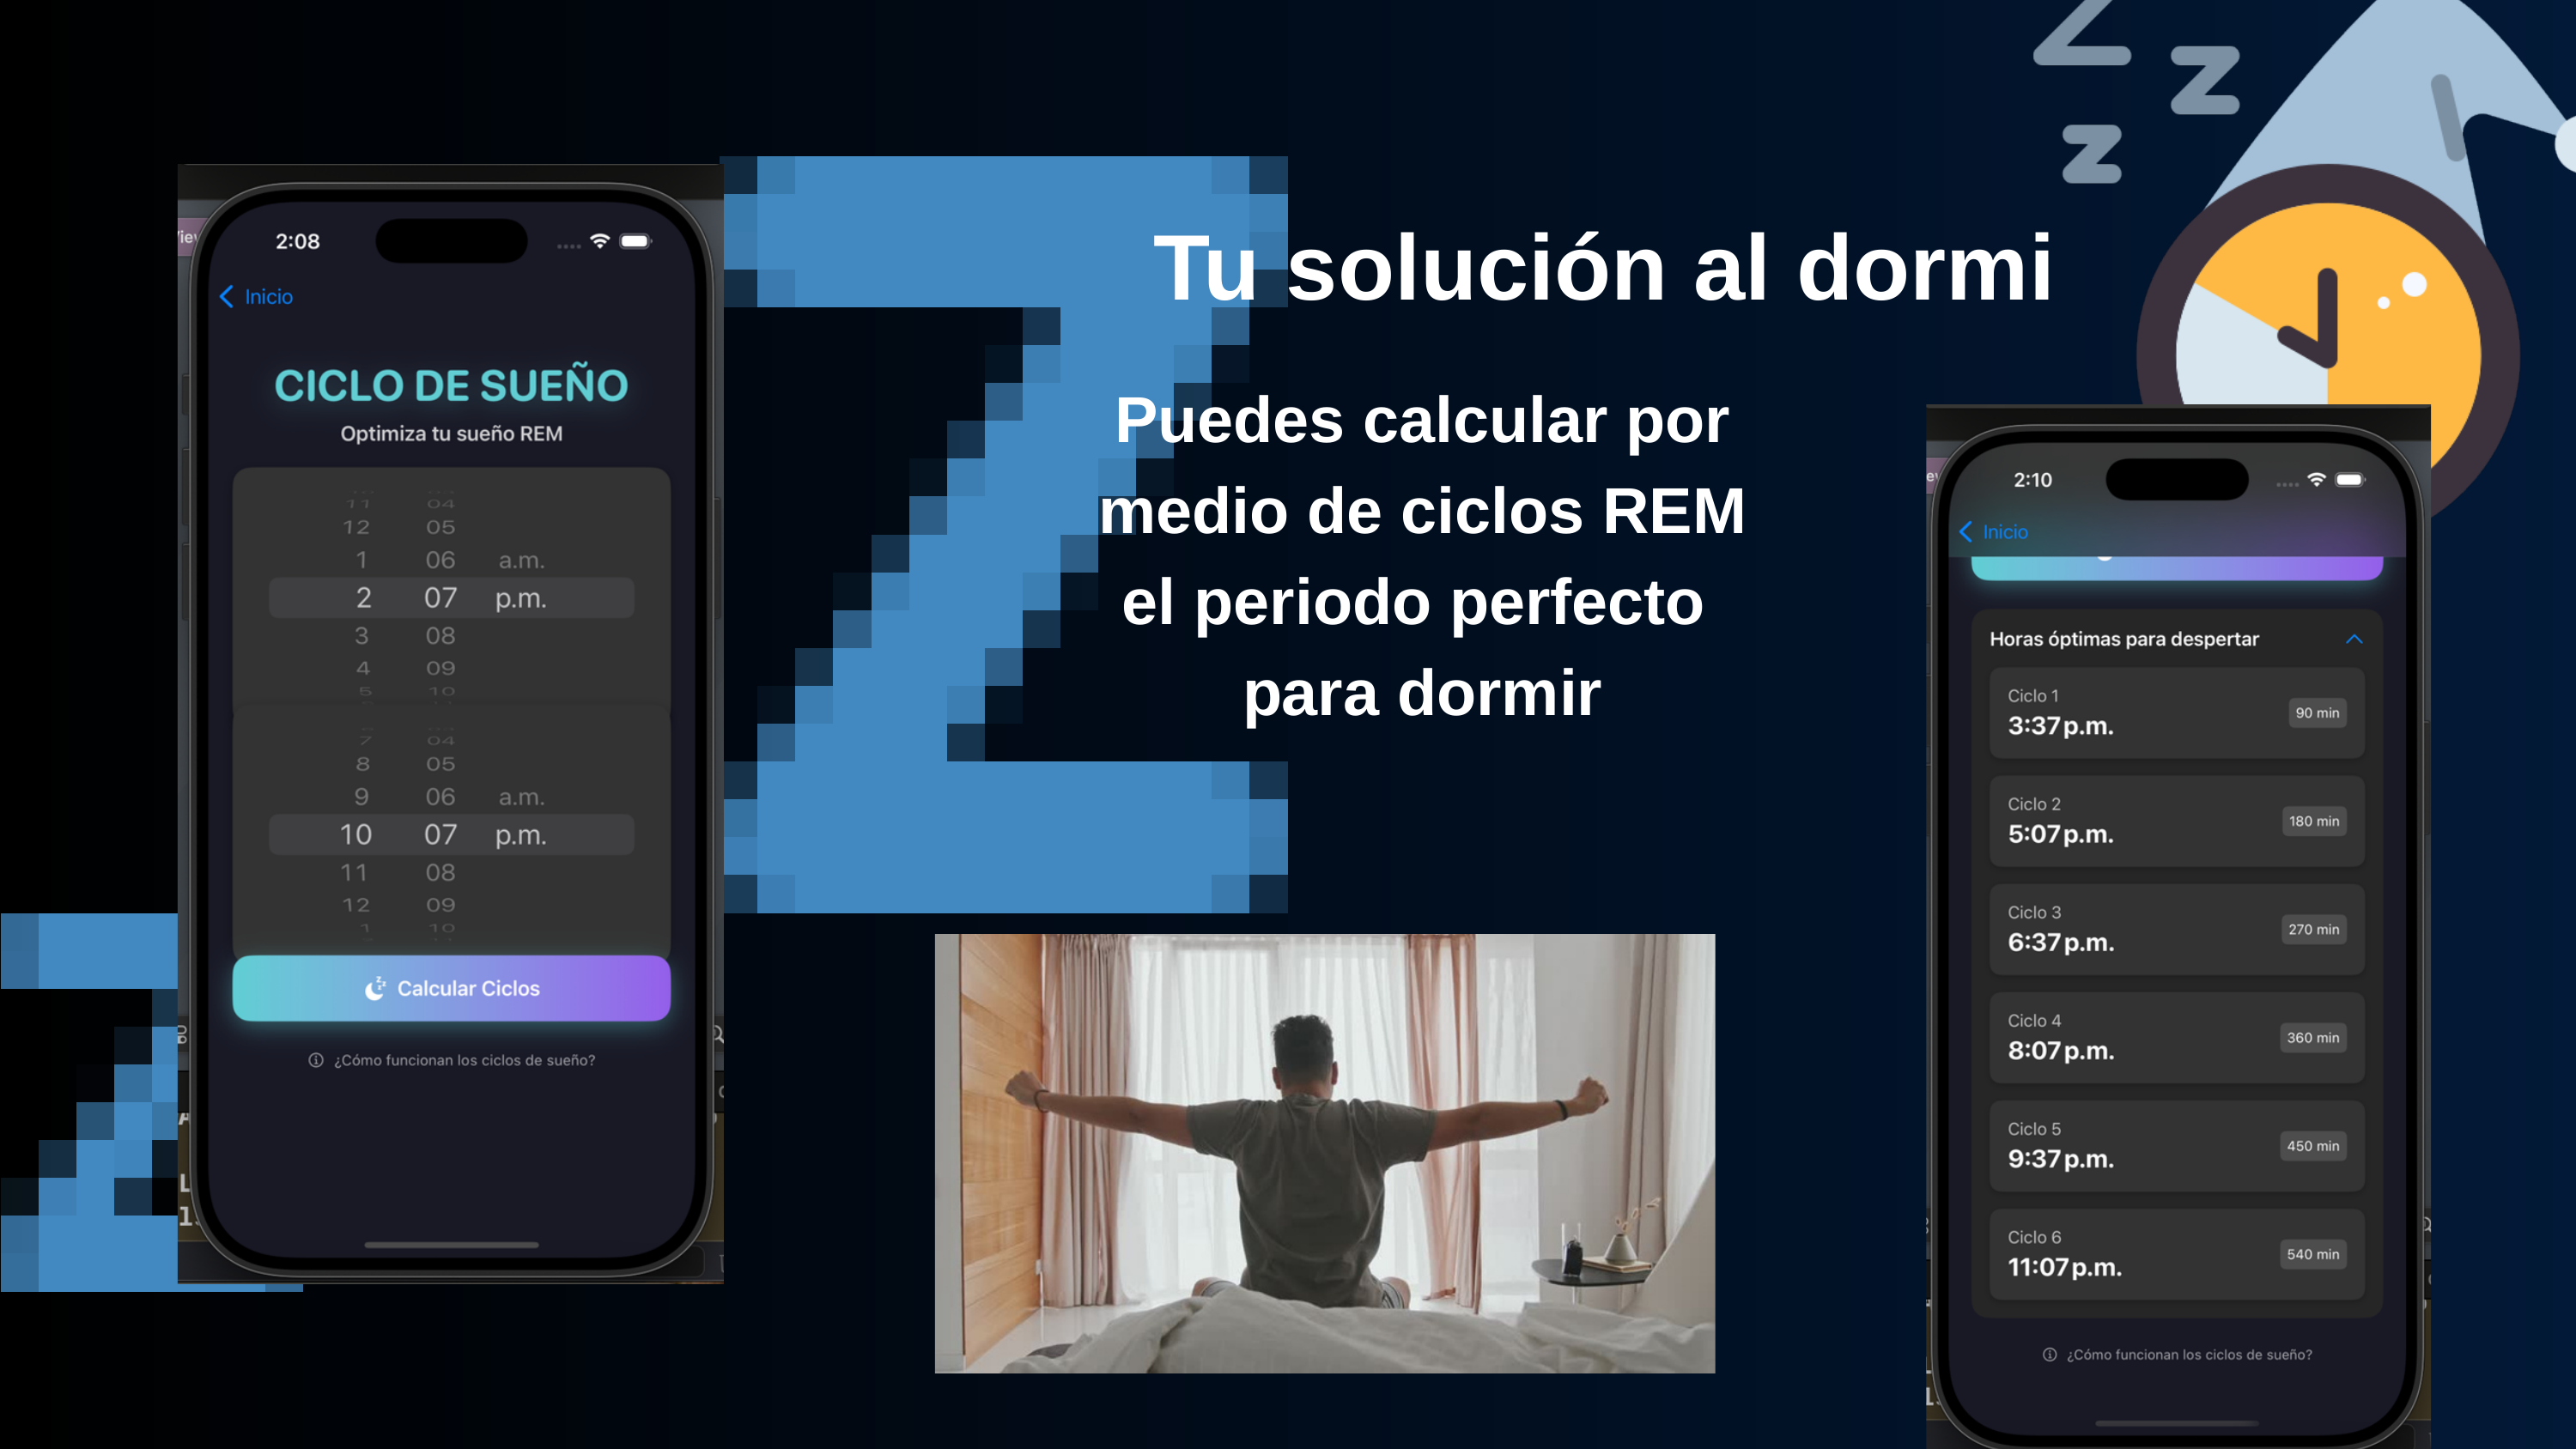

Tu solución al dormi
Puedes calcular por medio de ciclos REM
el periodo perfecto
para dormir